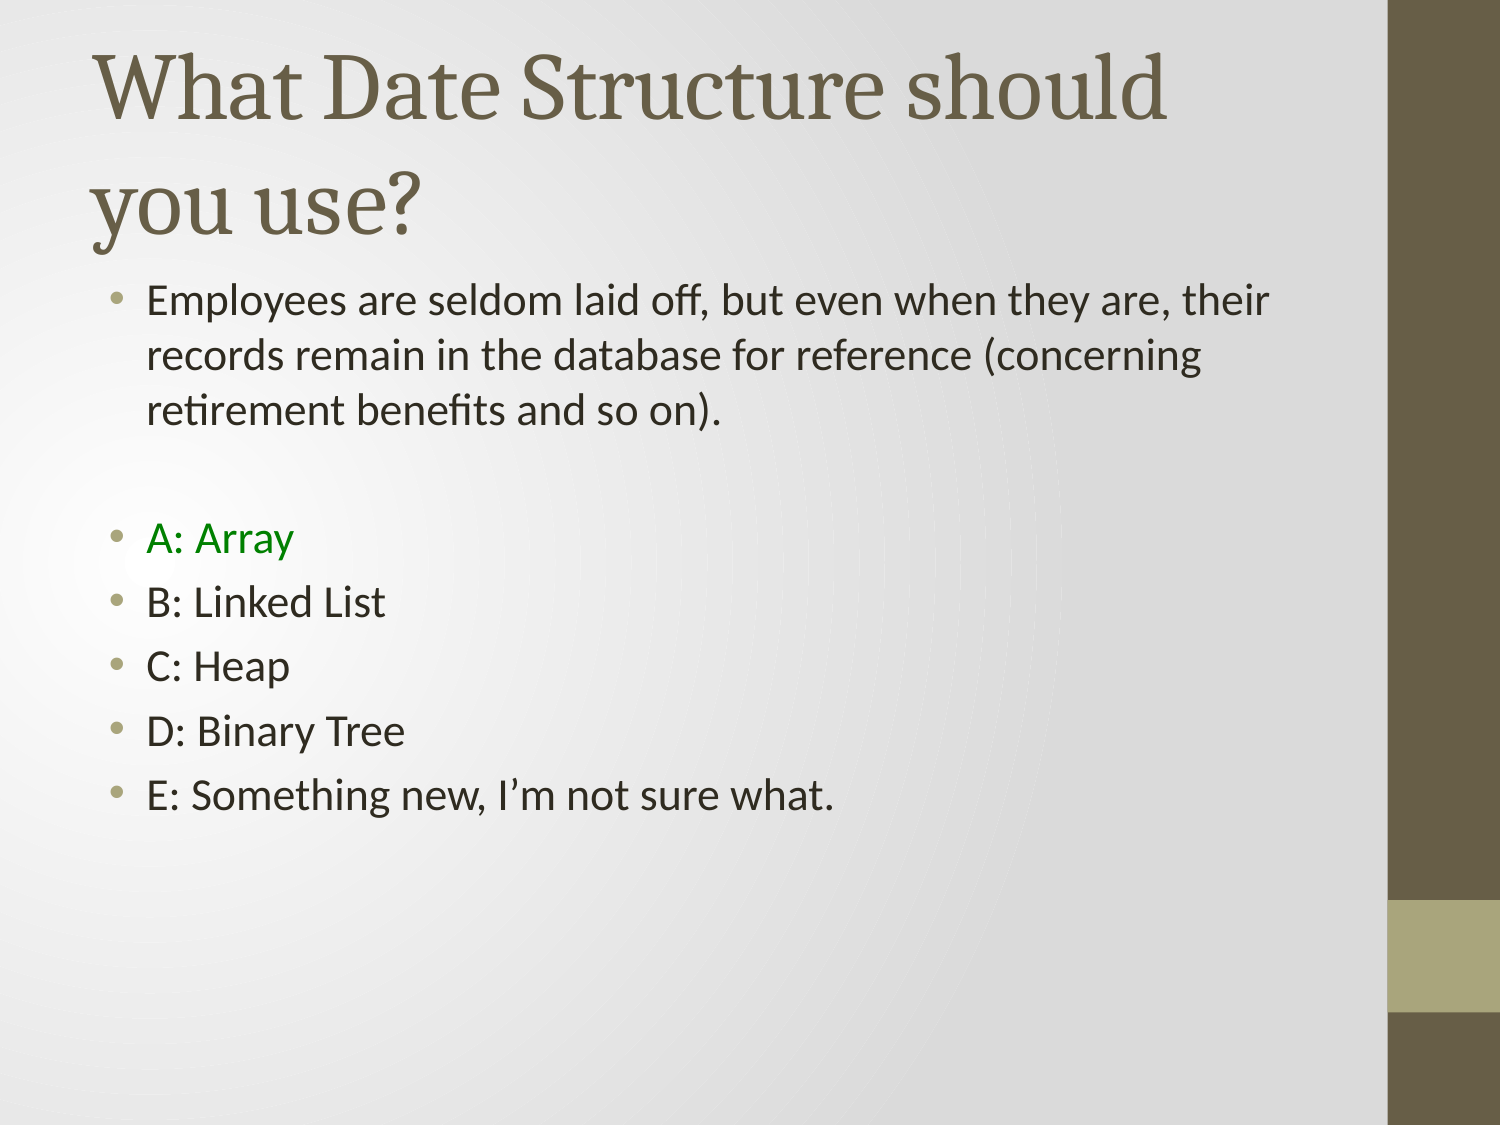

# What Date Structure should you use?
Employees are seldom laid off, but even when they are, their records remain in the database for reference (concerning retirement benefits and so on).

A: Array
B: Linked List
C: Heap
D: Binary Tree
E: Something new, I’m not sure what.